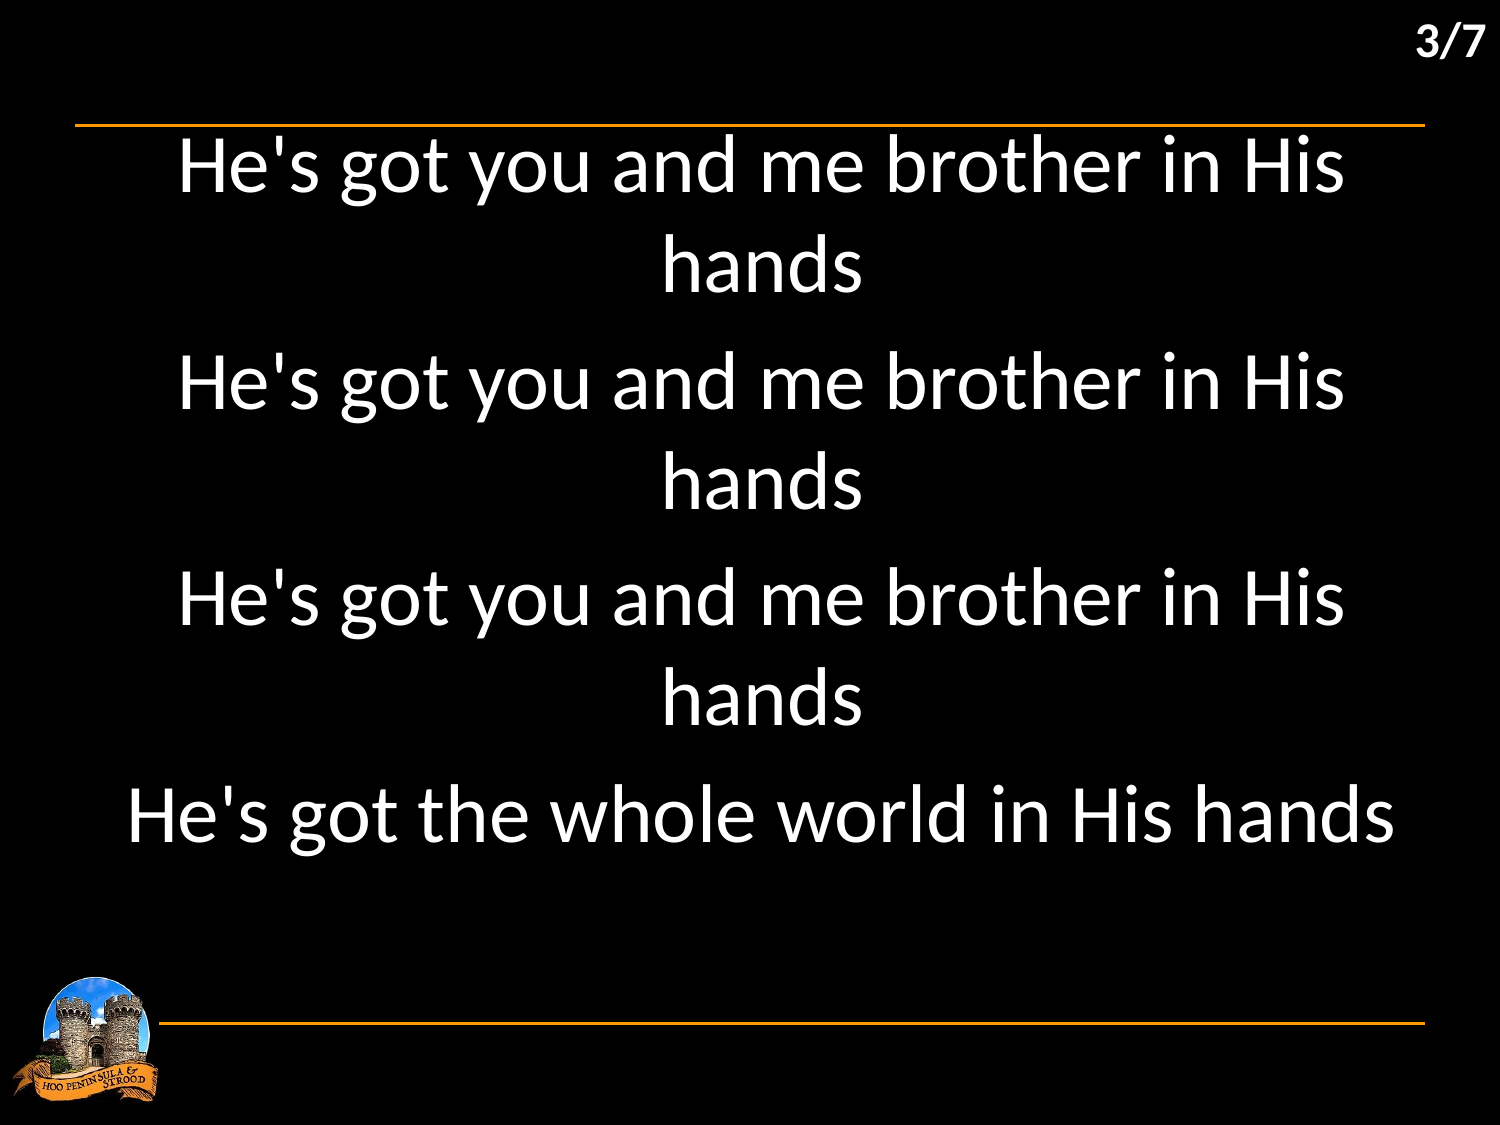

3/7
He's got you and me brother in His hands
He's got you and me brother in His hands
He's got you and me brother in His hands
He's got the whole world in His hands